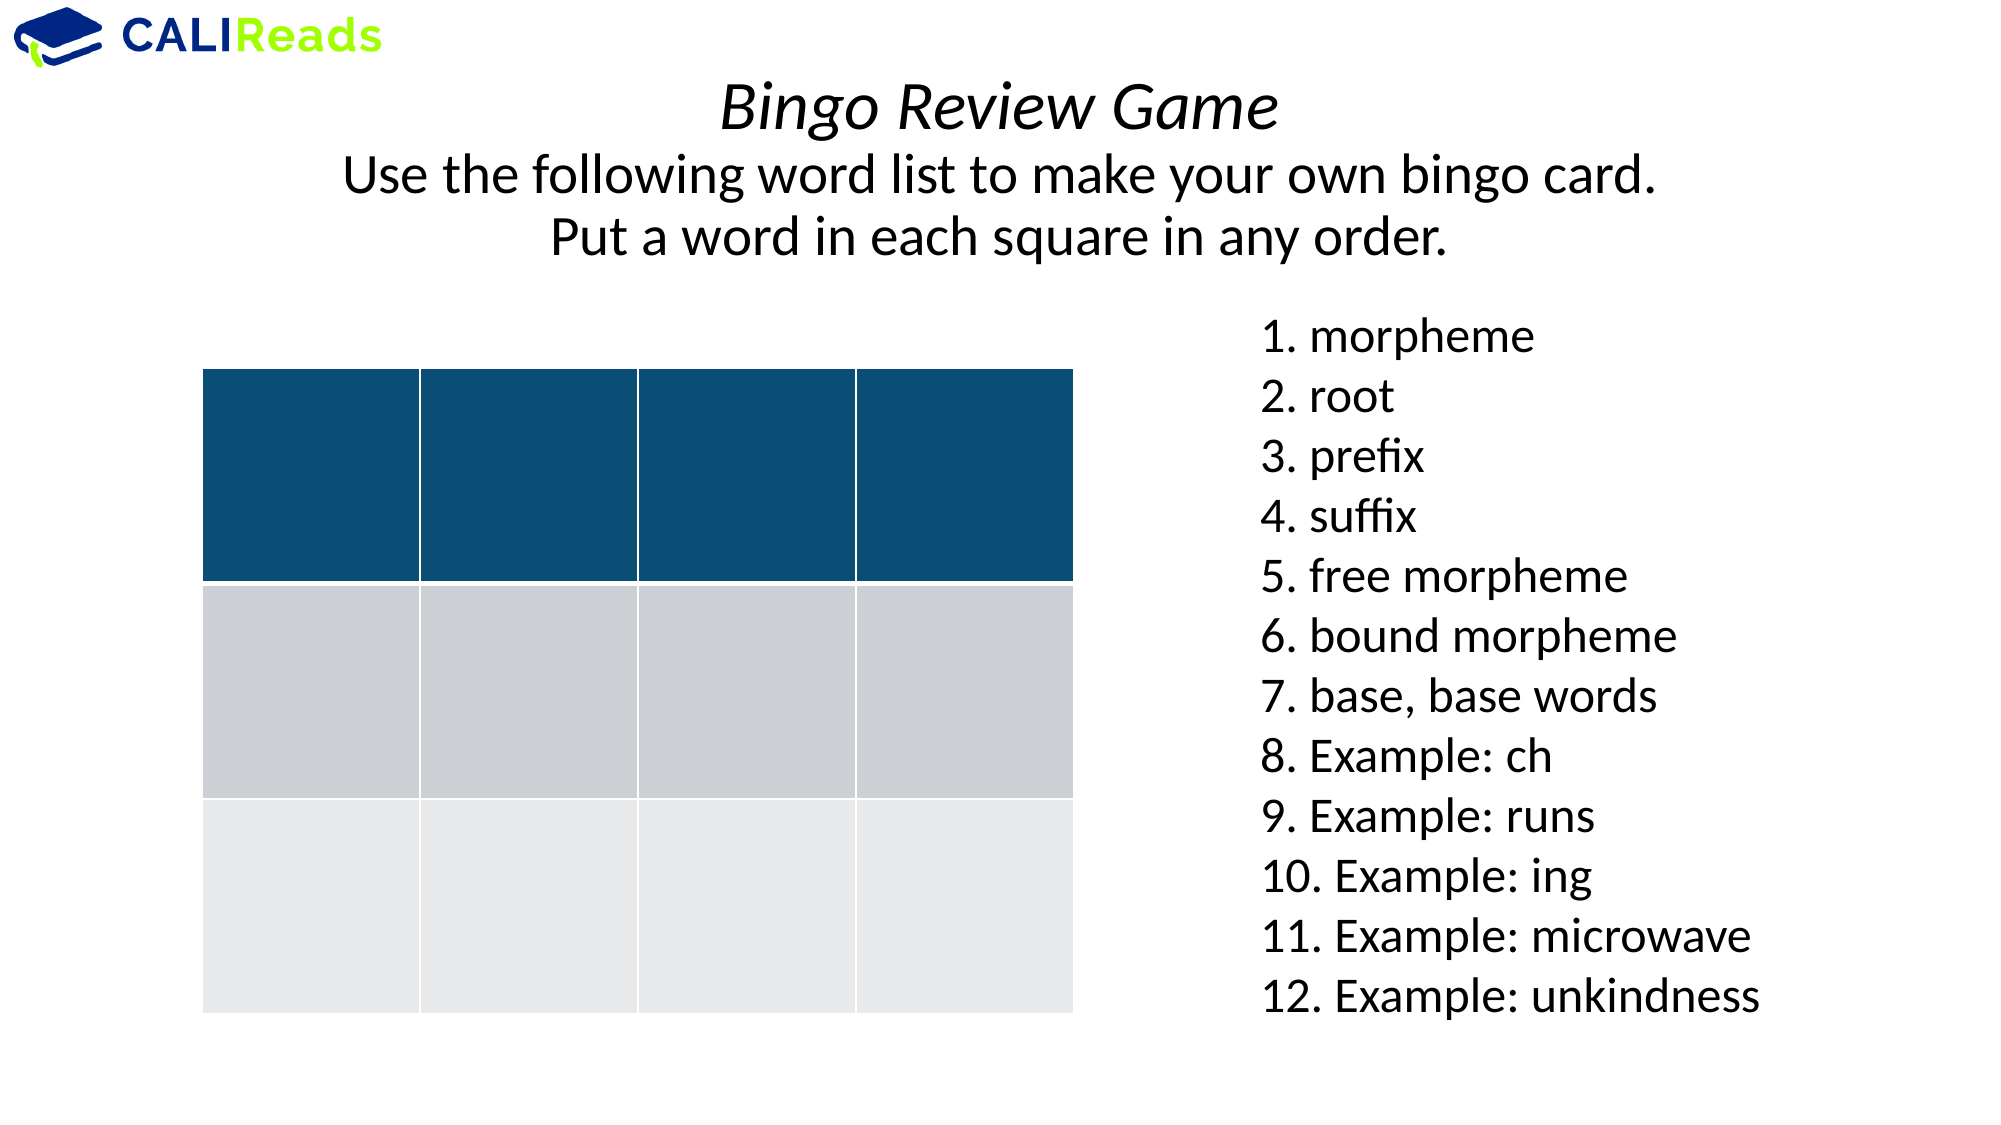

# Bingo Review Game Use the following word list to make your own bingo card. Put a word in each square in any order.
1. morpheme
2. root
3. prefix
4. suffix
5. free morpheme
6. bound morpheme
7. base, base words
8. Example: ch
9. Example: runs
10. Example: ing
11. Example: microwave
12. Example: unkindness
|  |  |  |  |
| --- | --- | --- | --- |
|  |  |  |  |
|  |  |  |  |